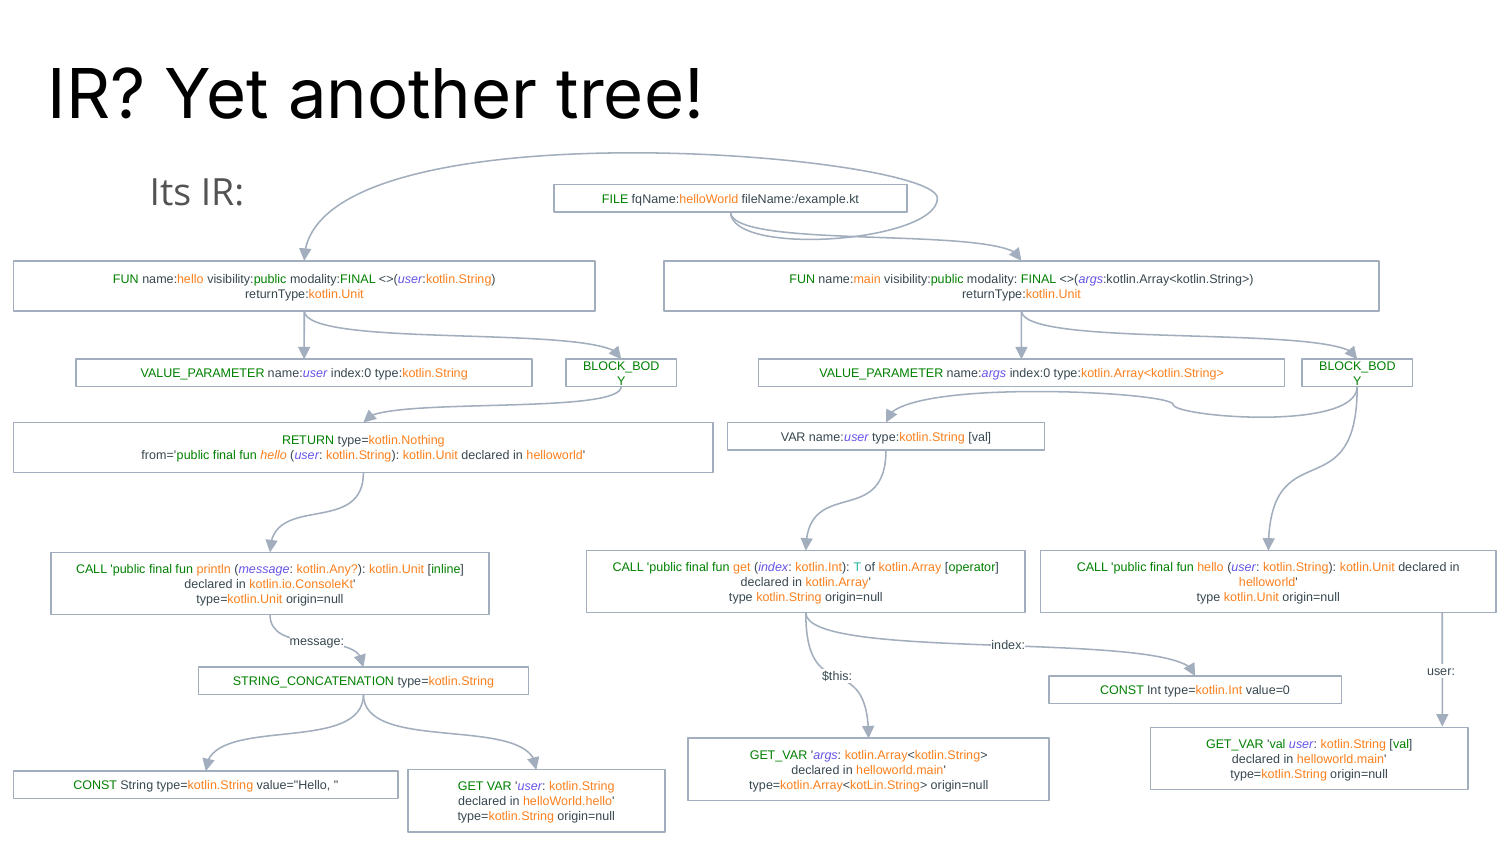

# IR? Yet another tree!
Its IR:
FILE fqName:helloWorld fileName:/example.kt
FUN name:hello visibility:public modality:FINAL <>(user:kotlin.String)
returnType:kotlin.Unit
FUN name:main visibility:public modality: FINAL <>(args:kotlin.Array<kotlin.String>)
returnType:kotlin.Unit
BLOCK_BODY
VALUE_PARAMETER name:args index:0 type:kotlin.Array<kotlin.String>
BLOCK_BODY
VALUE_PARAMETER name:user index:0 type:kotlin.String
RETURN type=kotlin.Nothing
from='public final fun hello (user: kotlin.String): kotlin.Unit declared in helloworld'
VAR name:user type:kotlin.String [val]
CALL 'public final fun get (index: kotlin.Int): T of kotlin.Array [operator] declared in kotlin.Array'
type kotlin.String origin=null
CALL 'public final fun hello (user: kotlin.String): kotlin.Unit declared in helloworld'
type kotlin.Unit origin=null
CALL 'public final fun println (message: kotlin.Any?): kotlin.Unit [inline] declared in kotlin.io.ConsoleKt'
type=kotlin.Unit origin=null
message:
index:
user:
STRING_CONCATENATION type=kotlin.String
$this:
CONST Int type=kotlin.Int value=0
GET_VAR 'val user: kotlin.String [val]
declared in helloworld.main'
type=kotlin.String origin=null
GET_VAR 'args: kotlin.Array<kotlin.String>
declared in helloworld.main'
type=kotlin.Array<kotLin.String> origin=null
GET VAR 'user: kotlin.String
declared in helloWorld.hello'
type=kotlin.String origin=null
CONST String type=kotlin.String value="Hello, "